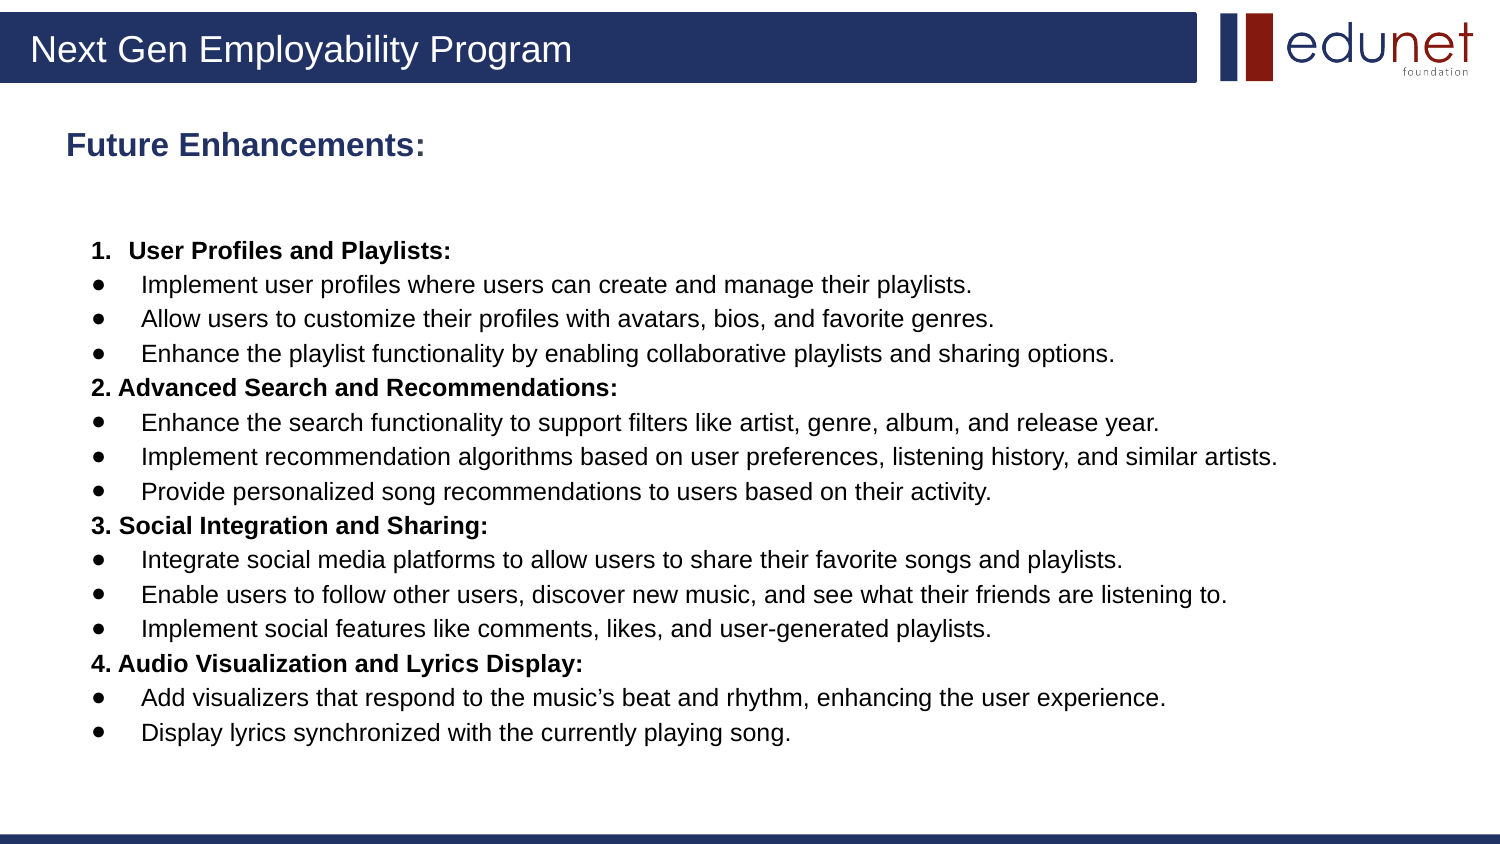

# Future Enhancements:
User Profiles and Playlists:
Implement user profiles where users can create and manage their playlists.
Allow users to customize their profiles with avatars, bios, and favorite genres.
Enhance the playlist functionality by enabling collaborative playlists and sharing options.
2. Advanced Search and Recommendations:
Enhance the search functionality to support filters like artist, genre, album, and release year.
Implement recommendation algorithms based on user preferences, listening history, and similar artists.
Provide personalized song recommendations to users based on their activity.
3. Social Integration and Sharing:
Integrate social media platforms to allow users to share their favorite songs and playlists.
Enable users to follow other users, discover new music, and see what their friends are listening to.
Implement social features like comments, likes, and user-generated playlists.
4. Audio Visualization and Lyrics Display:
Add visualizers that respond to the music’s beat and rhythm, enhancing the user experience.
Display lyrics synchronized with the currently playing song.